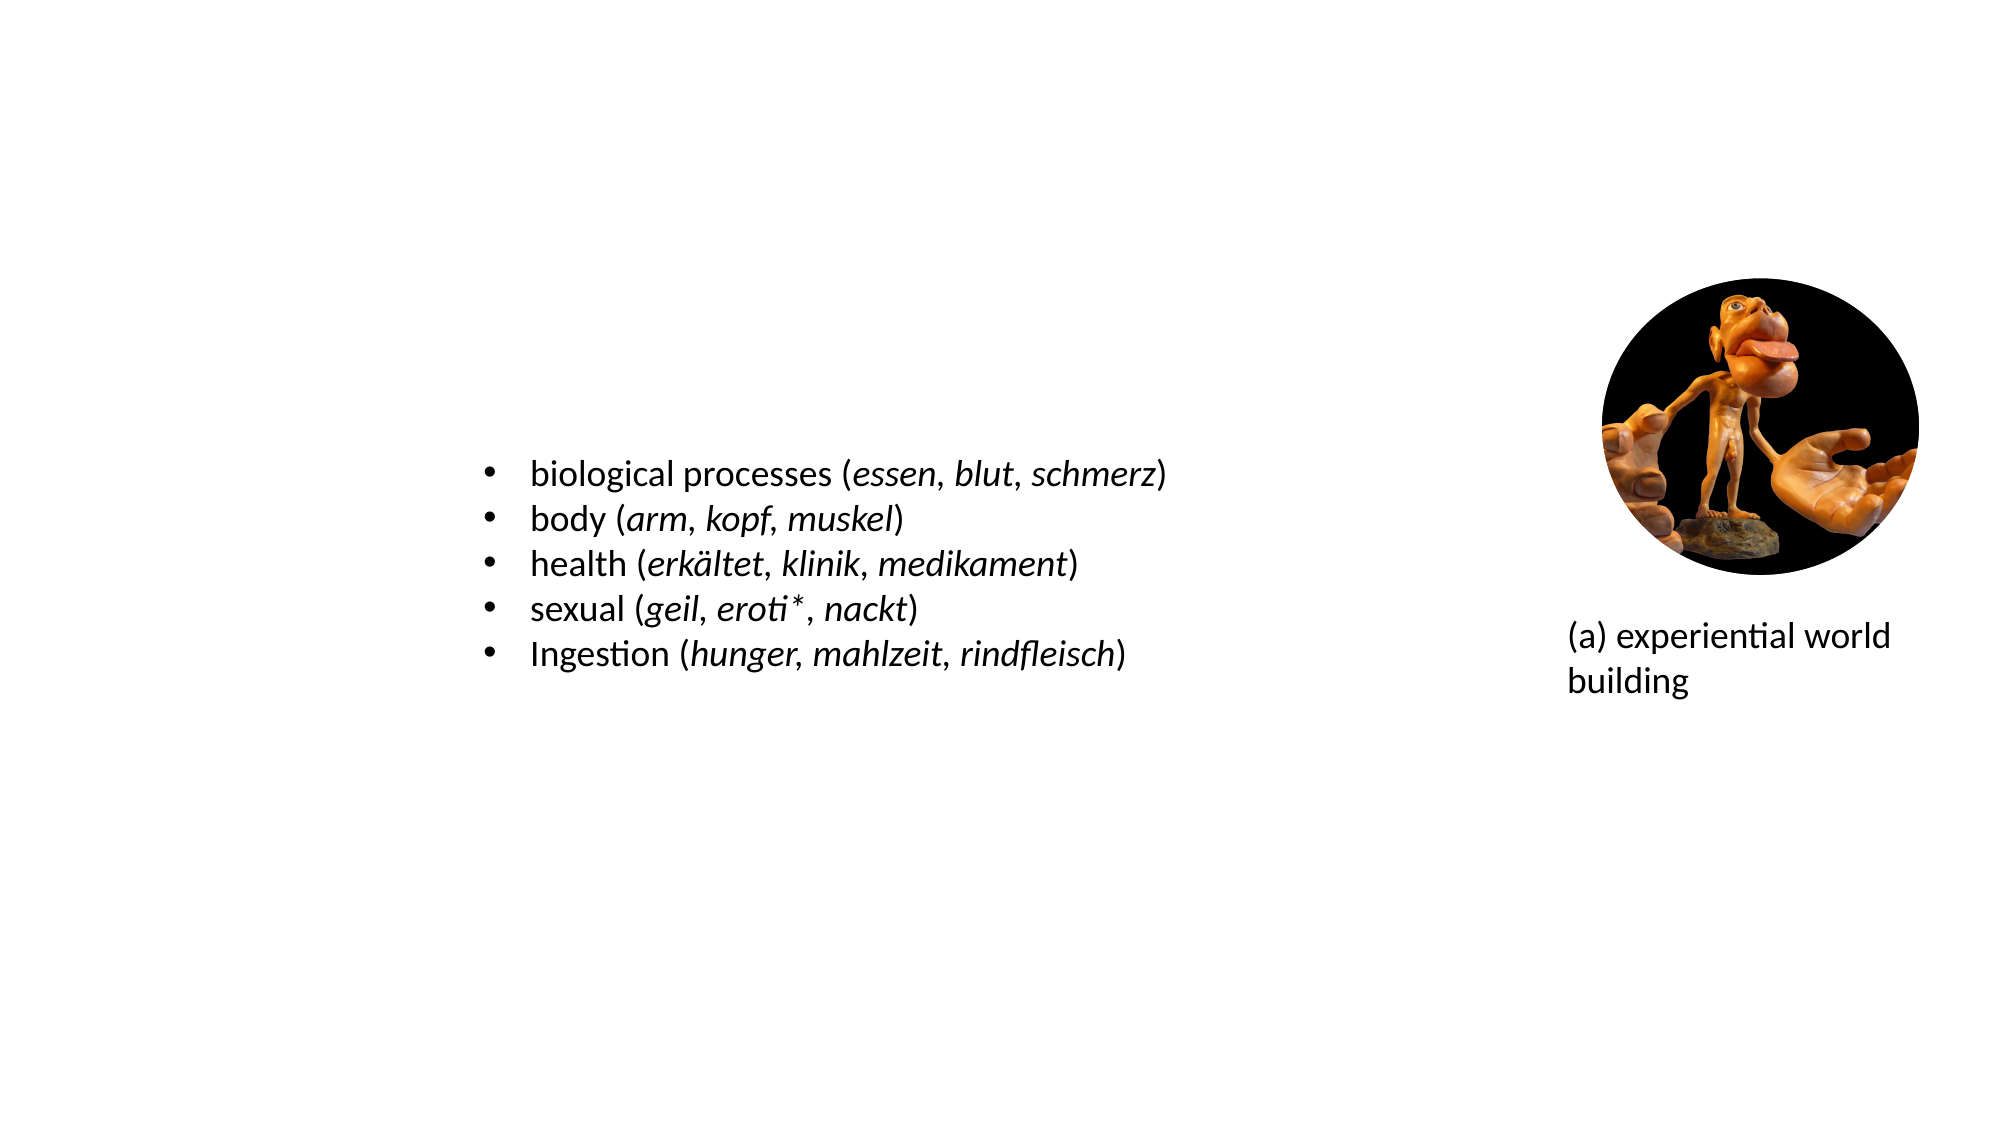

biological processes (essen, blut, schmerz)
body (arm, kopf, muskel)
health (erkältet, klinik, medikament)
sexual (geil, eroti*, nackt)
Ingestion (hunger, mahlzeit, rindfleisch)
(a) experiential world building